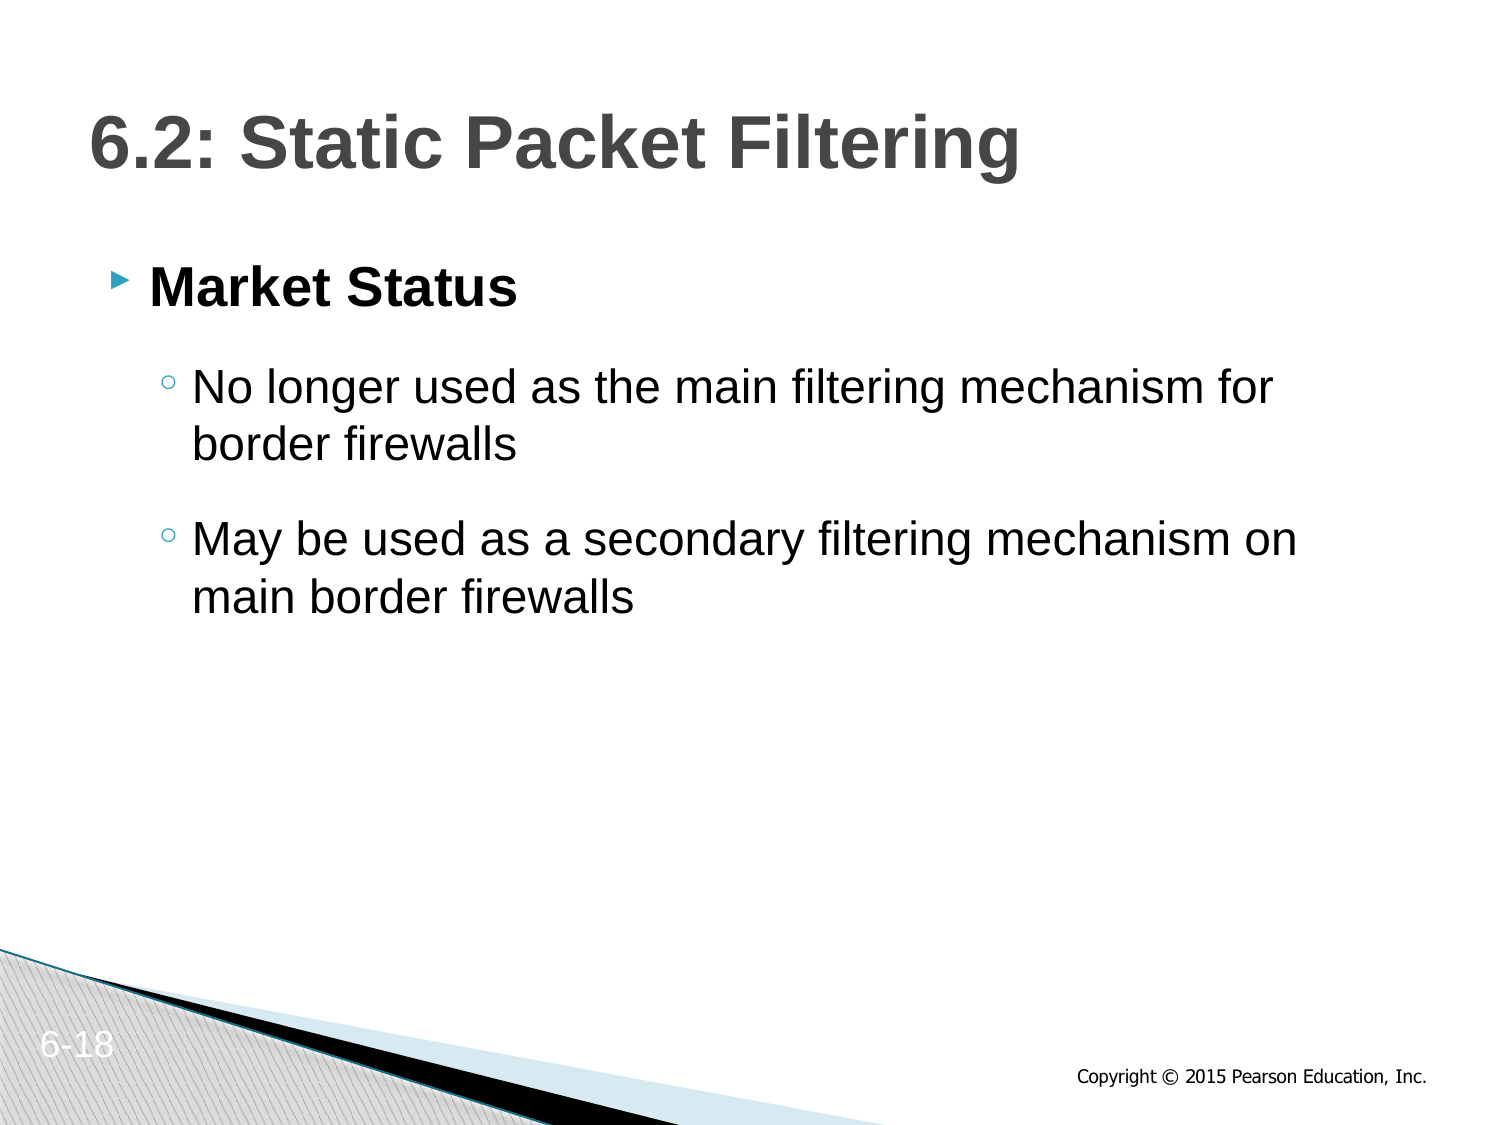

# 6.2: Static Packet Filtering
Market Status
No longer used as the main filtering mechanism for border firewalls
May be used as a secondary filtering mechanism on main border firewalls
6-18